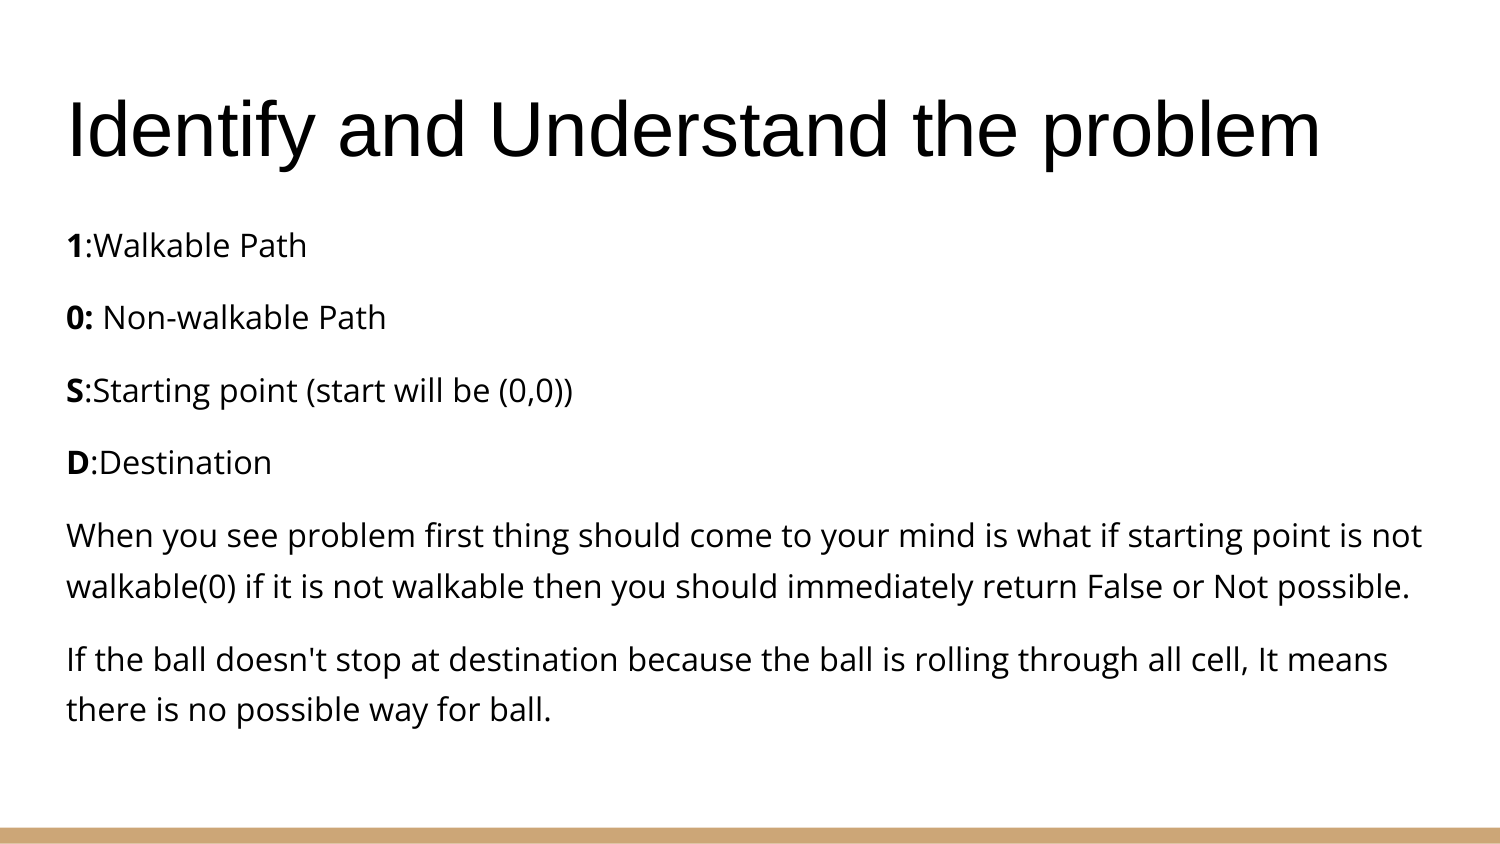

# Identify and Understand the problem
1:Walkable Path
0: Non-walkable Path
S:Starting point (start will be (0,0))
D:Destination
When you see problem first thing should come to your mind is what if starting point is not walkable(0) if it is not walkable then you should immediately return False or Not possible.
If the ball doesn't stop at destination because the ball is rolling through all cell, It means there is no possible way for ball.